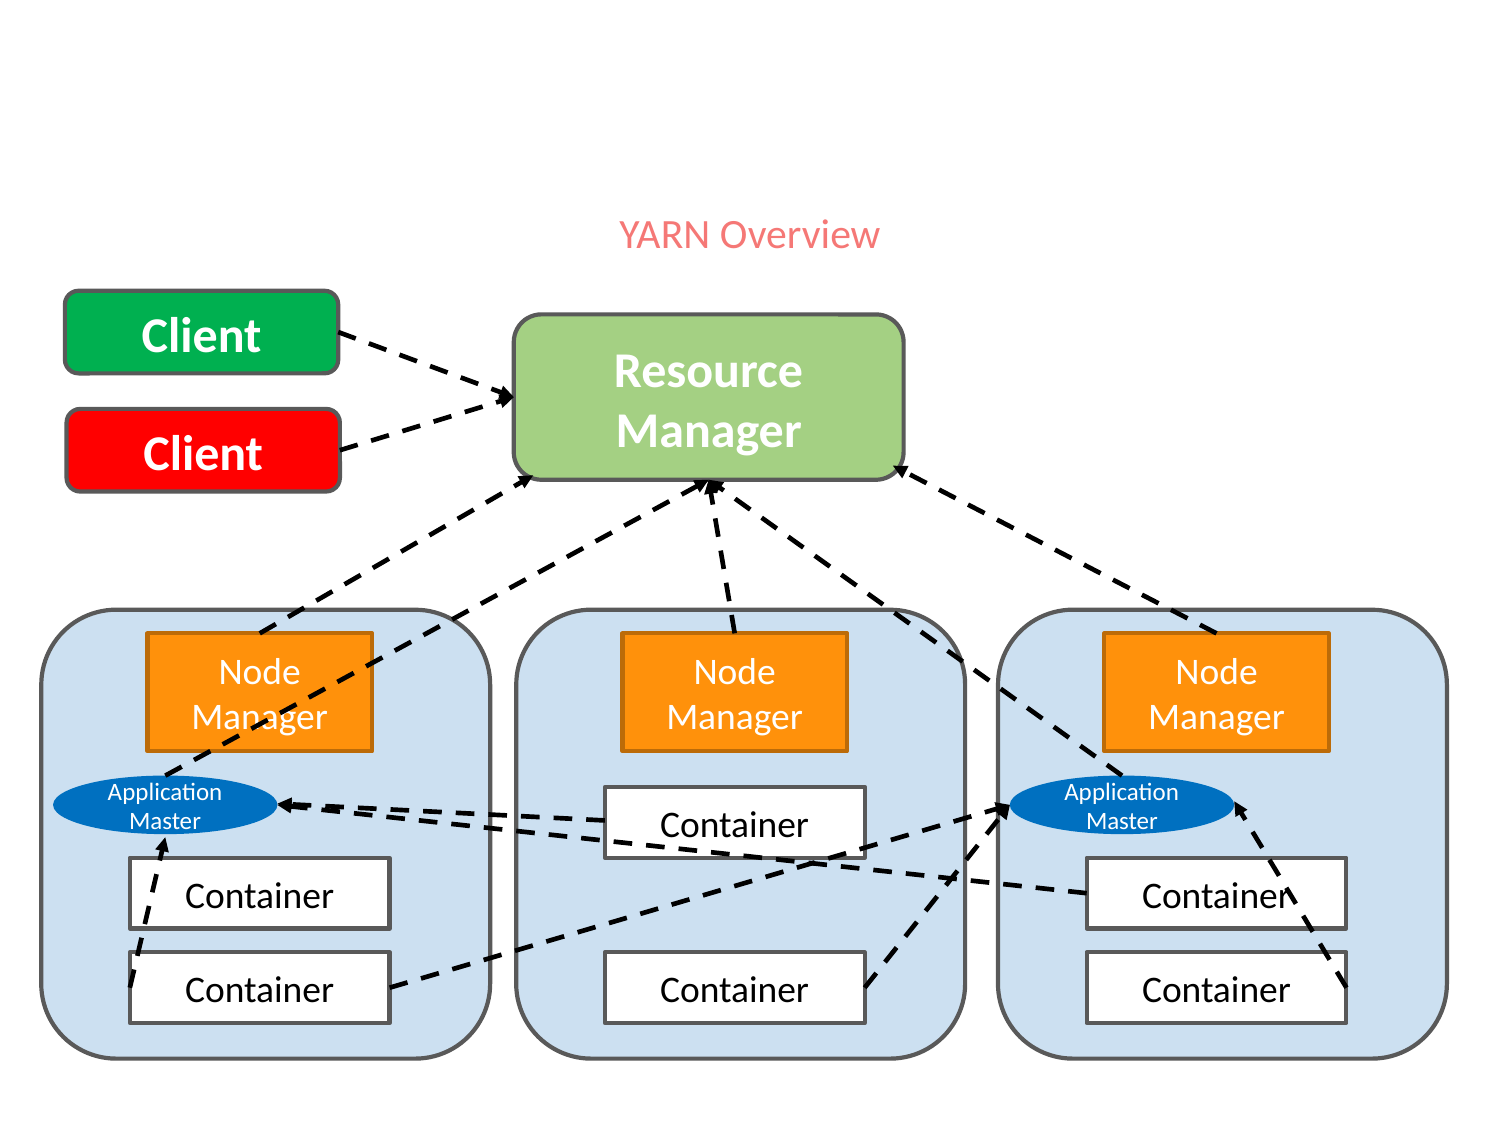

# YARN Overview
Client
Resource Manager
Client

Node Manager
Application Master
Container
Container

Node Manager
Container
Container

Node Manager
Application Master
Container
Container